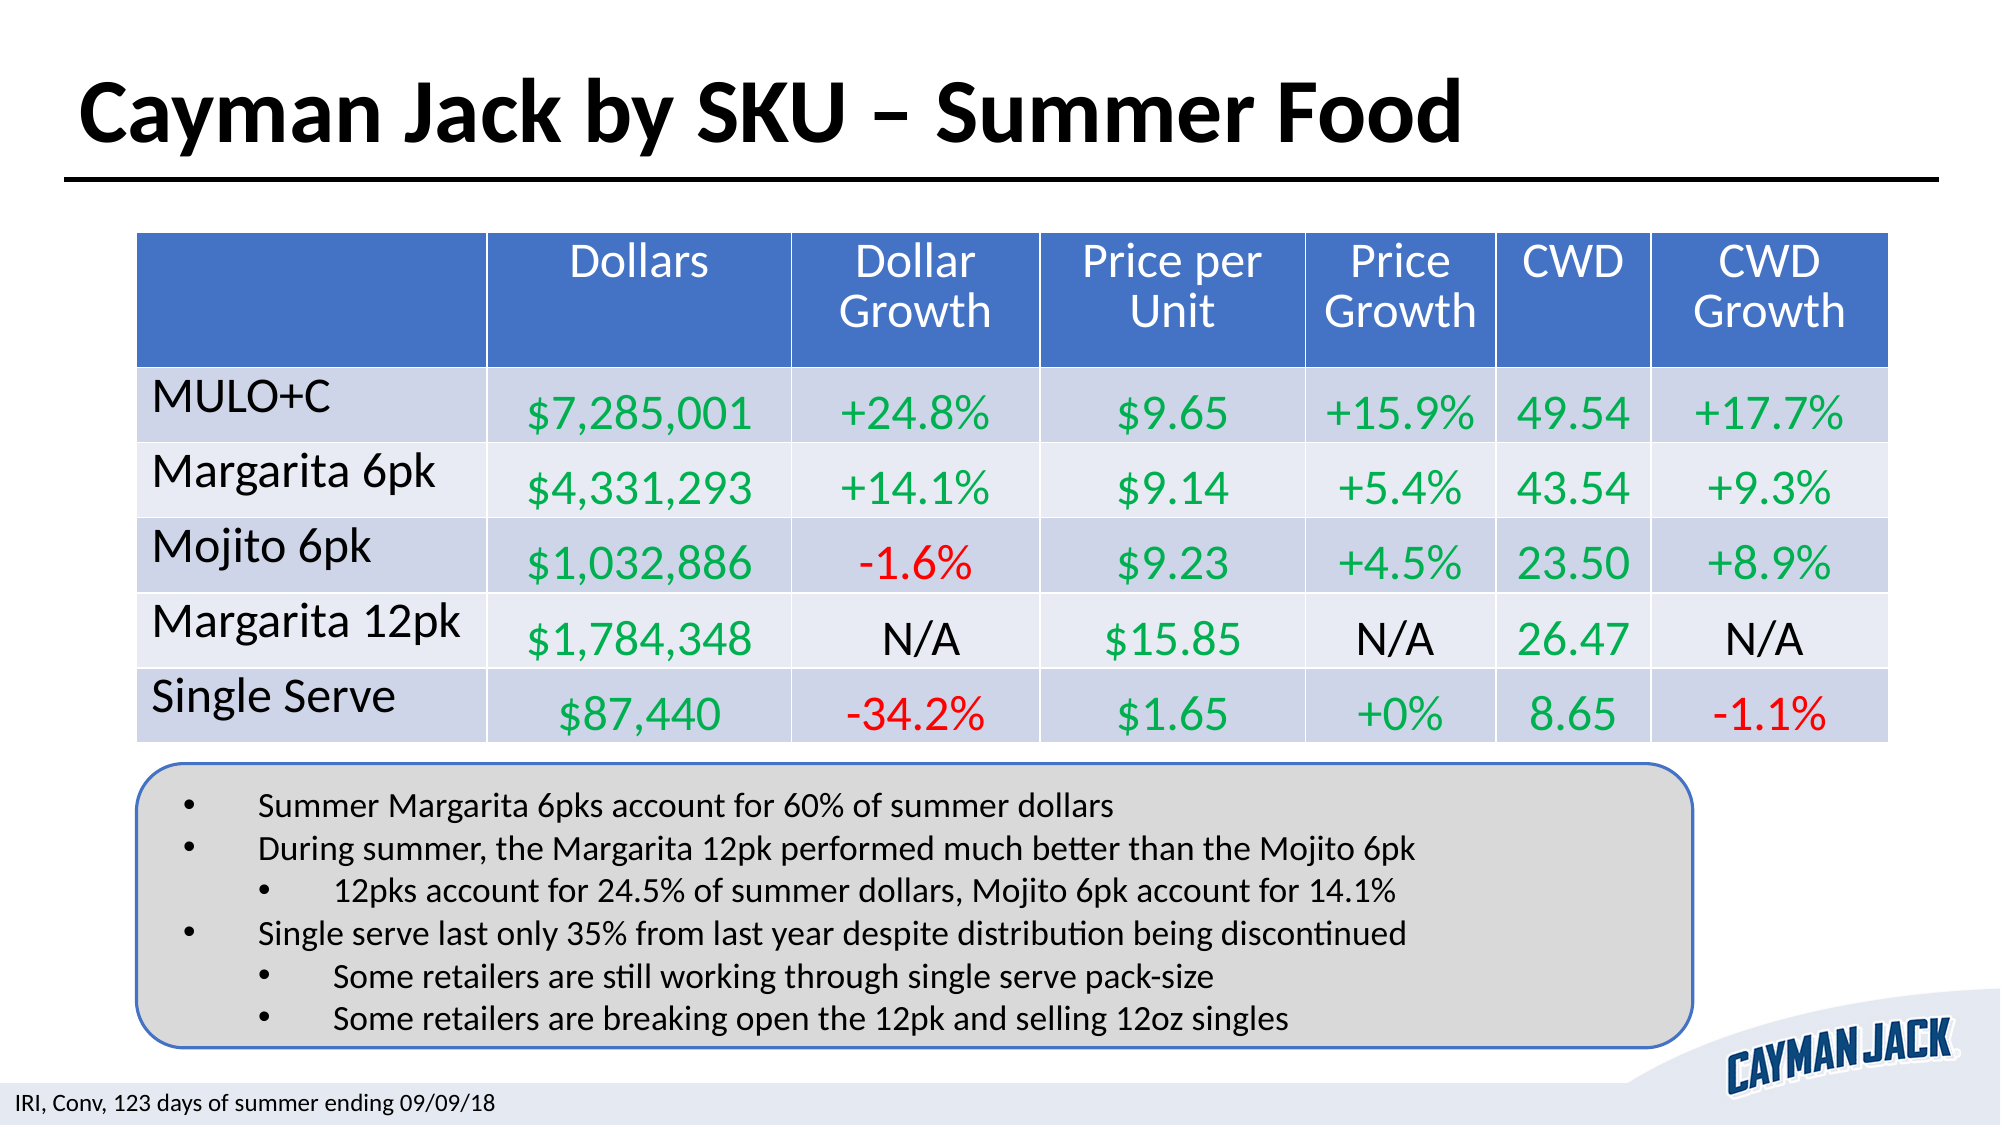

Cayman Jack by SKU – Summer Food
|  | Dollars | Dollar Growth | Price per Unit | Price Growth | CWD | CWD Growth |
| --- | --- | --- | --- | --- | --- | --- |
| MULO+C | $7,285,001 | +24.8% | $9.65 | +15.9% | 49.54 | +17.7% |
| Margarita 6pk | $4,331,293 | +14.1% | $9.14 | +5.4% | 43.54 | +9.3% |
| Mojito 6pk | $1,032,886 | -1.6% | $9.23 | +4.5% | 23.50 | +8.9% |
| Margarita 12pk | $1,784,348 | N/A | $15.85 | N/A | 26.47 | N/A |
| Single Serve | $87,440 | -34.2% | $1.65 | +0% | 8.65 | -1.1% |

Summer Margarita 6pks account for 60% of summer dollars
During summer, the Margarita 12pk performed much better than the Mojito 6pk
12pks account for 24.5% of summer dollars, Mojito 6pk account for 14.1%
Single serve last only 35% from last year despite distribution being discontinued
Some retailers are still working through single serve pack-size
Some retailers are breaking open the 12pk and selling 12oz singles
IRI, Conv, 123 days of summer ending 09/09/18